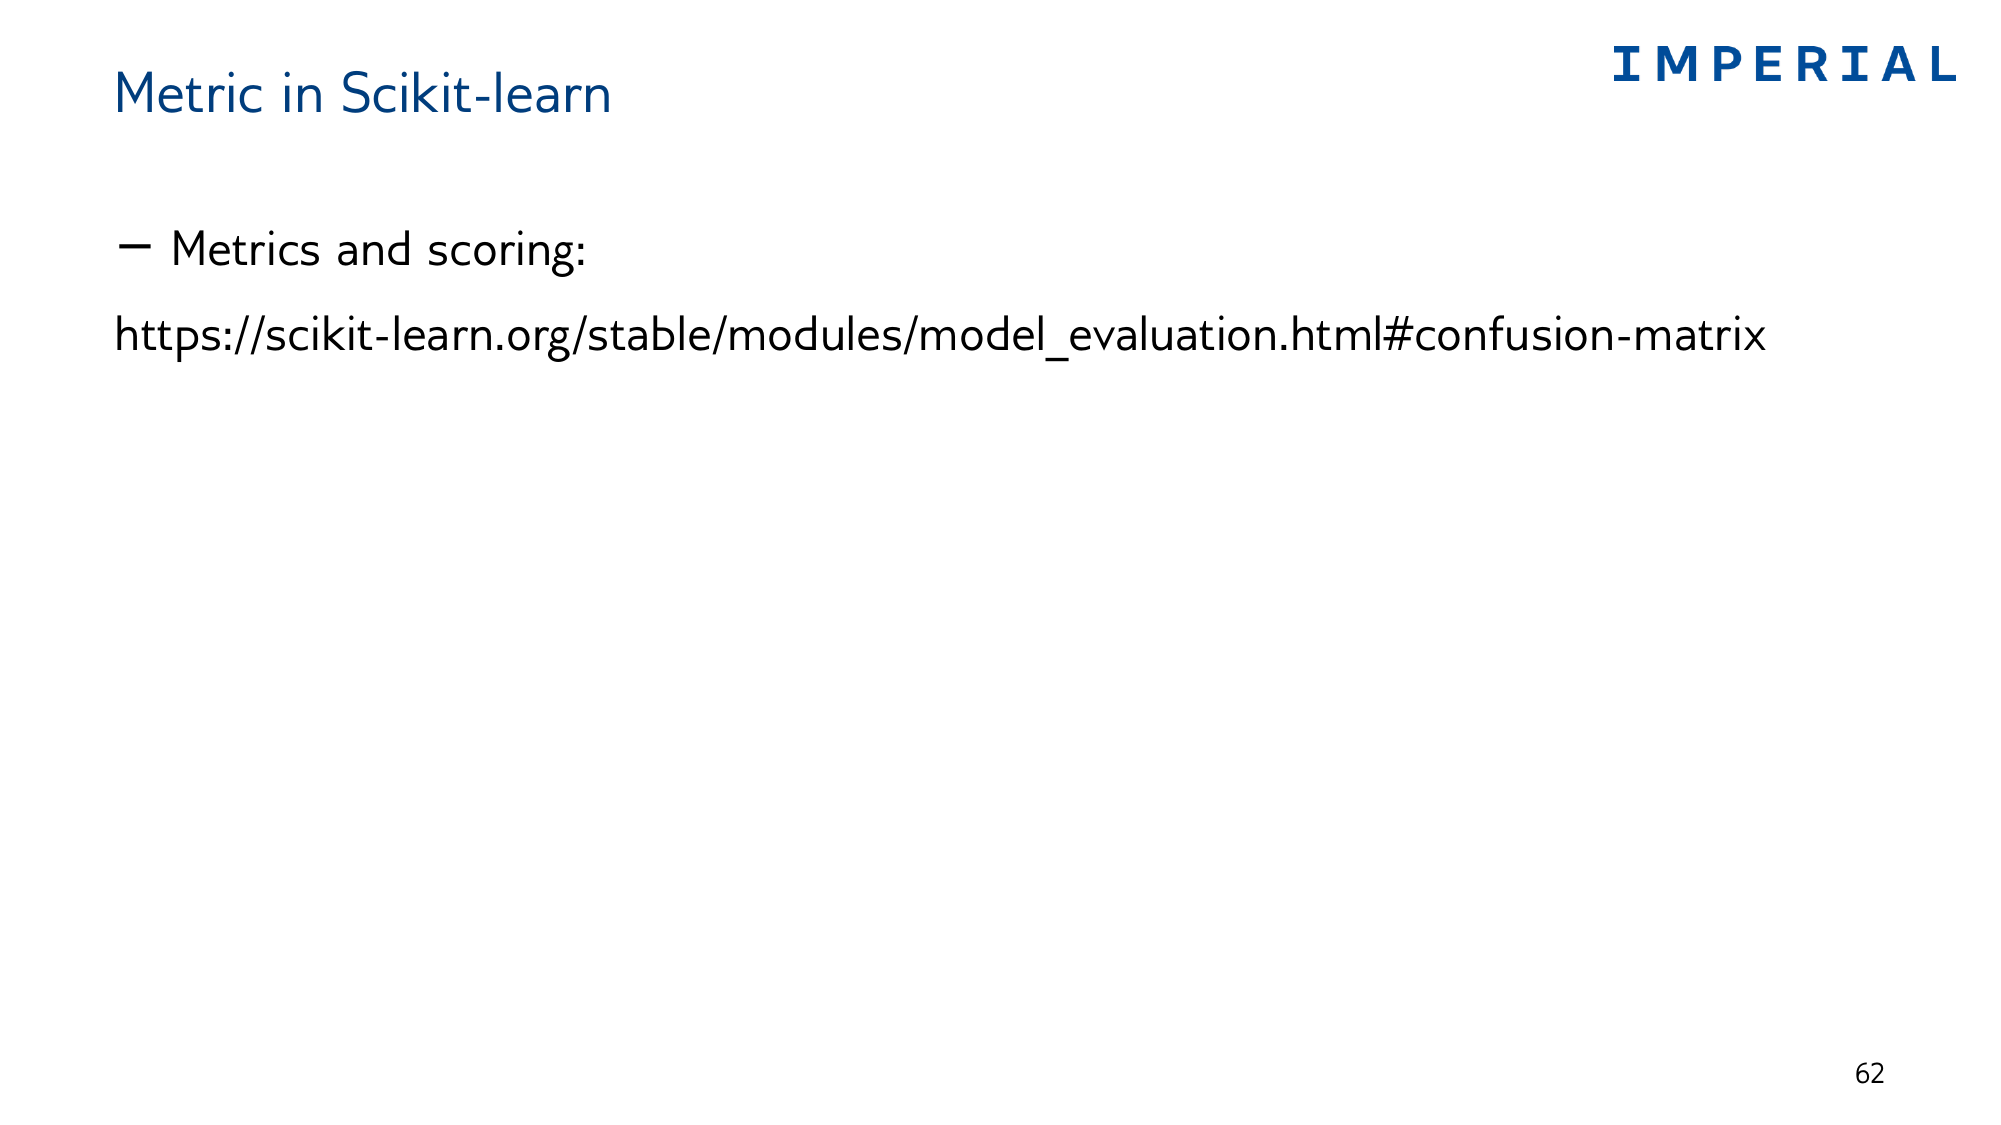

# Metric in Scikit-learn
Metrics and scoring:
https://scikit-learn.org/stable/modules/model_evaluation.html#confusion-matrix
62